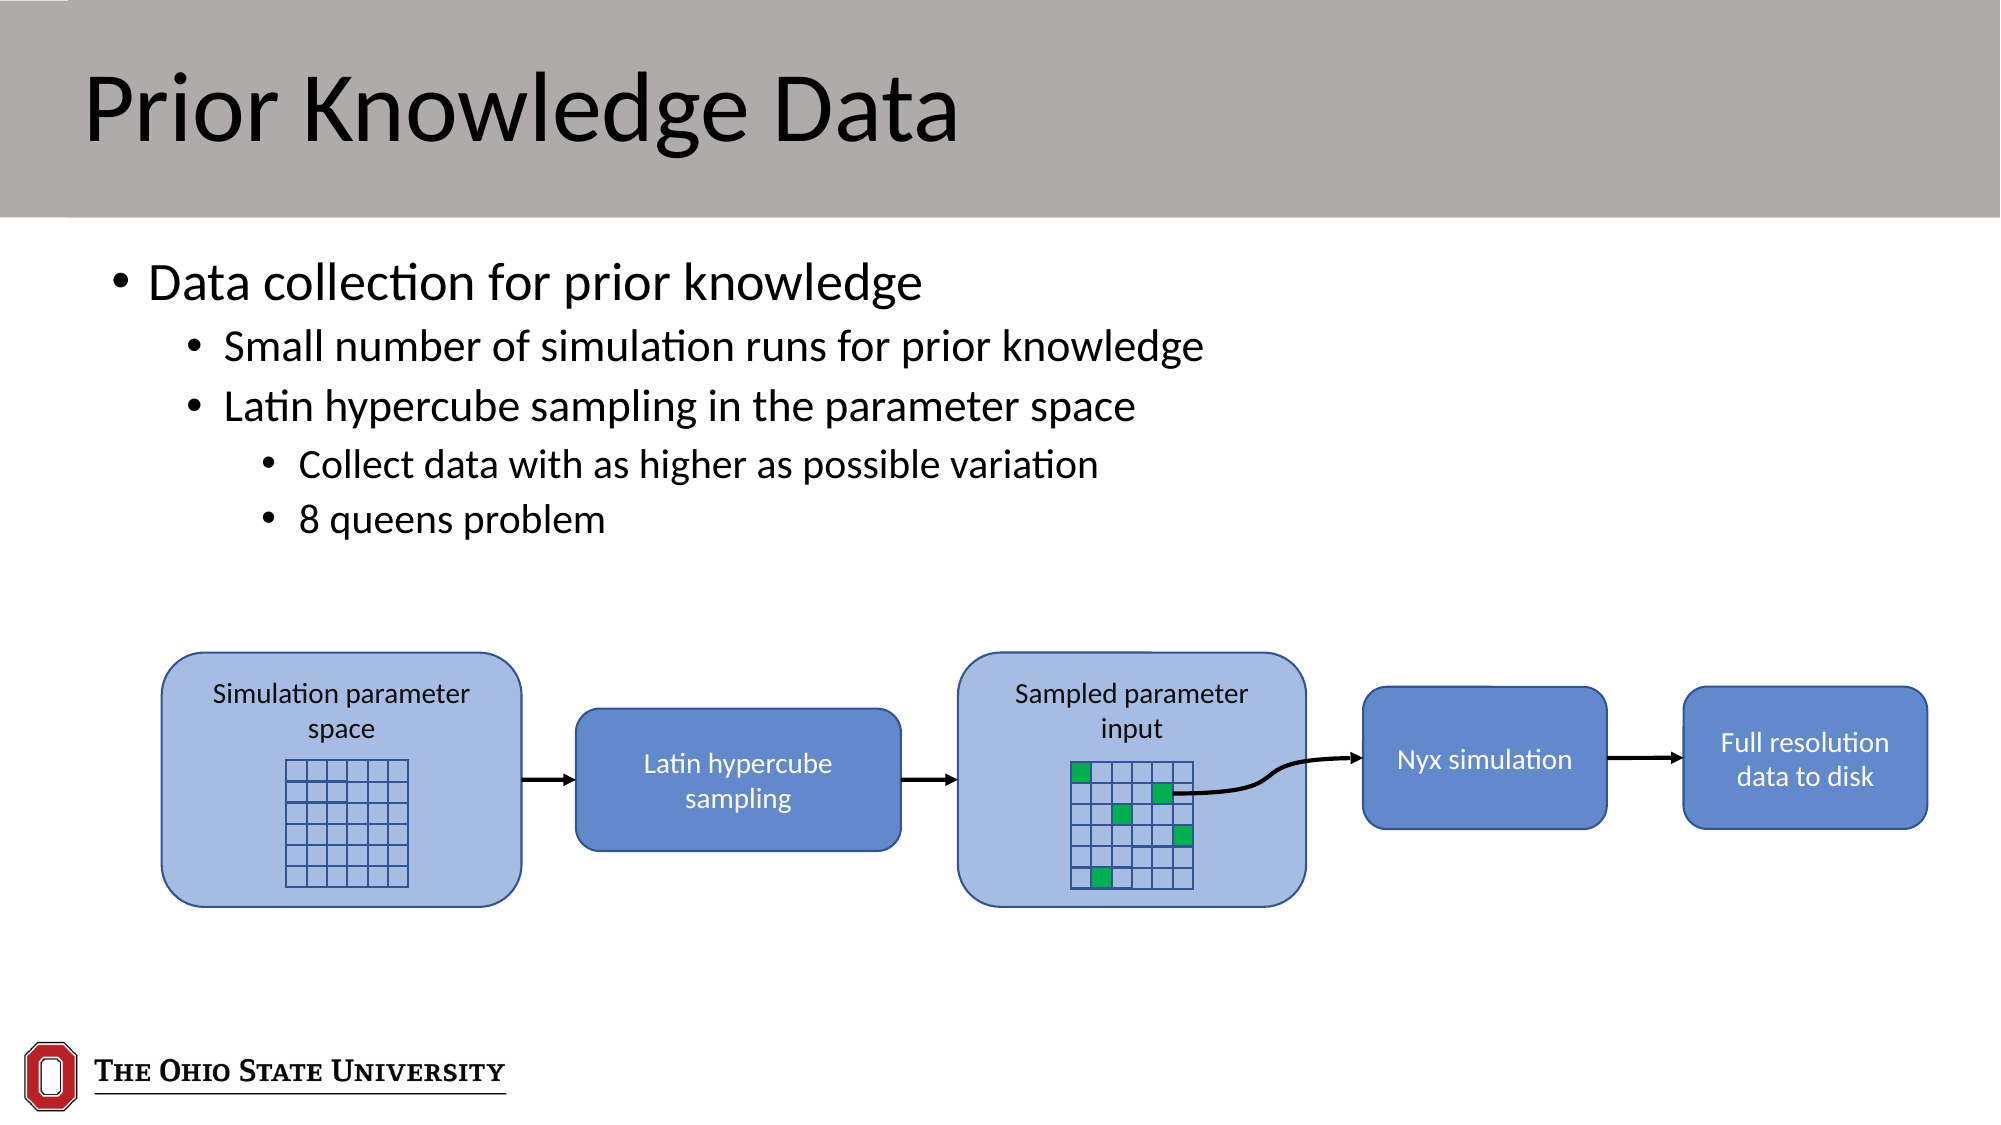

# Prior Knowledge Data
Data collection for prior knowledge
Small number of simulation runs for prior knowledge
Latin hypercube sampling in the parameter space
Collect data with as higher as possible variation
8 queens problem

Sampled parameter input

Simulation parameter space

Full resolution data to disk
Nyx simulation
Latin hypercube sampling